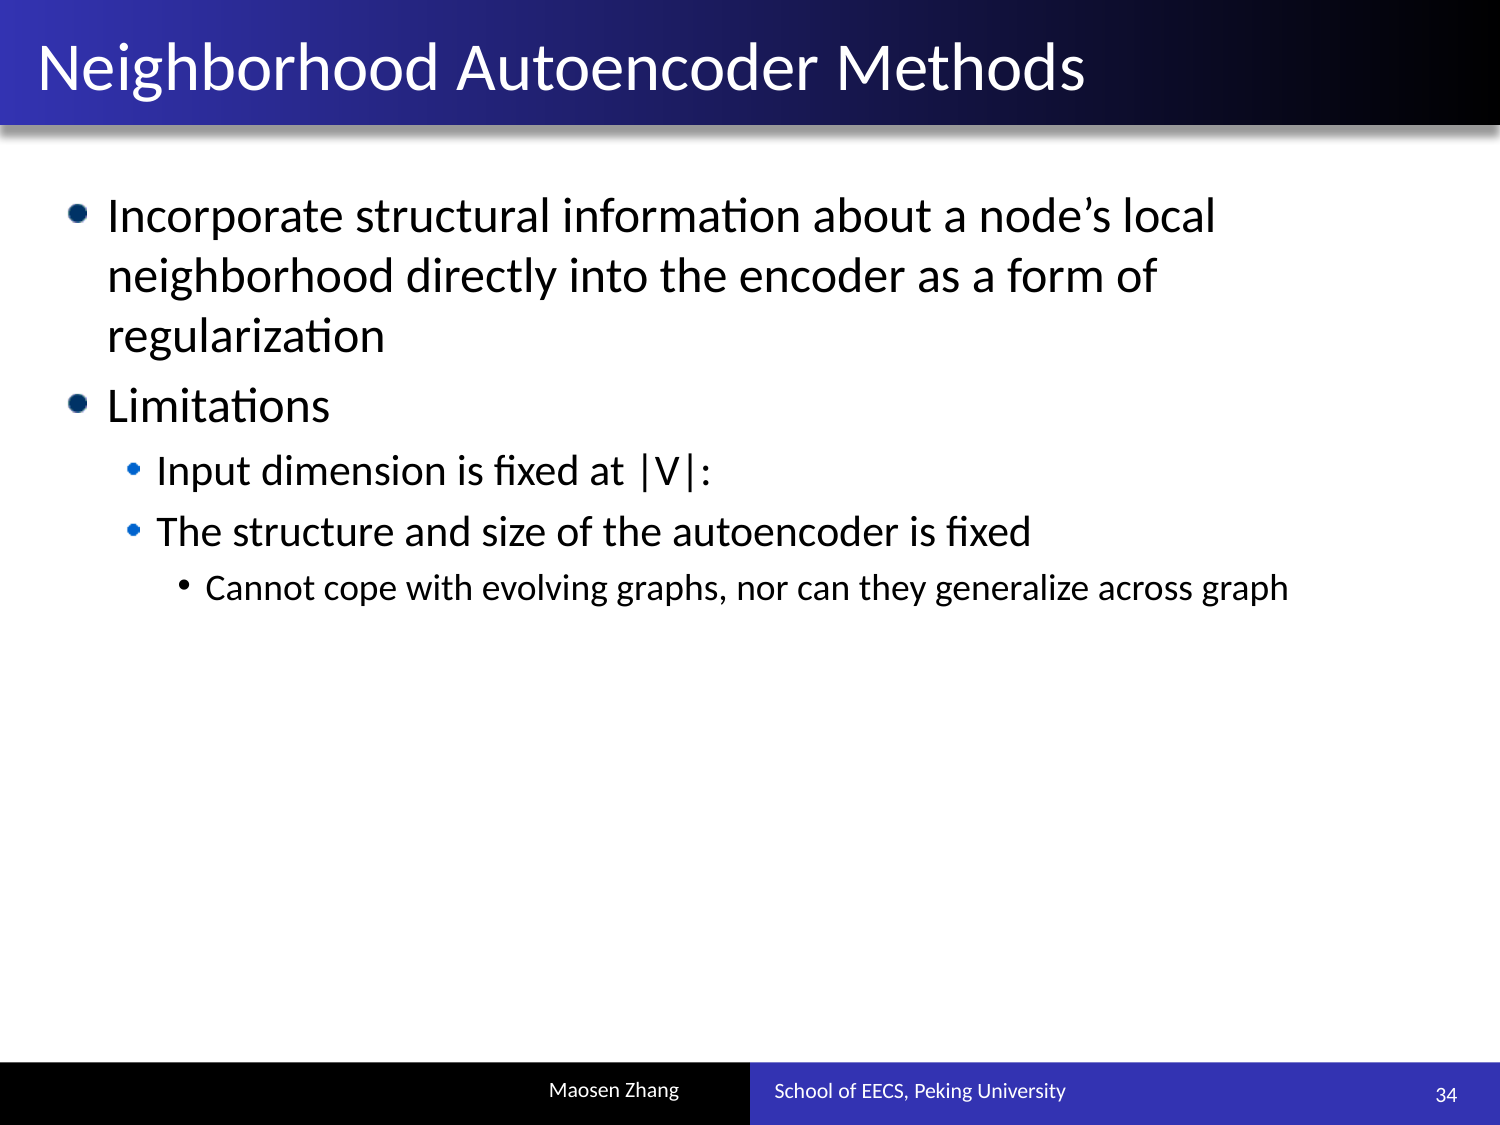

# Neighborhood Autoencoder Methods
Incorporate structural information about a node’s local neighborhood directly into the encoder as a form of regularization
Limitations
Input dimension is fixed at |V|:
The structure and size of the autoencoder is fixed
Cannot cope with evolving graphs, nor can they generalize across graph